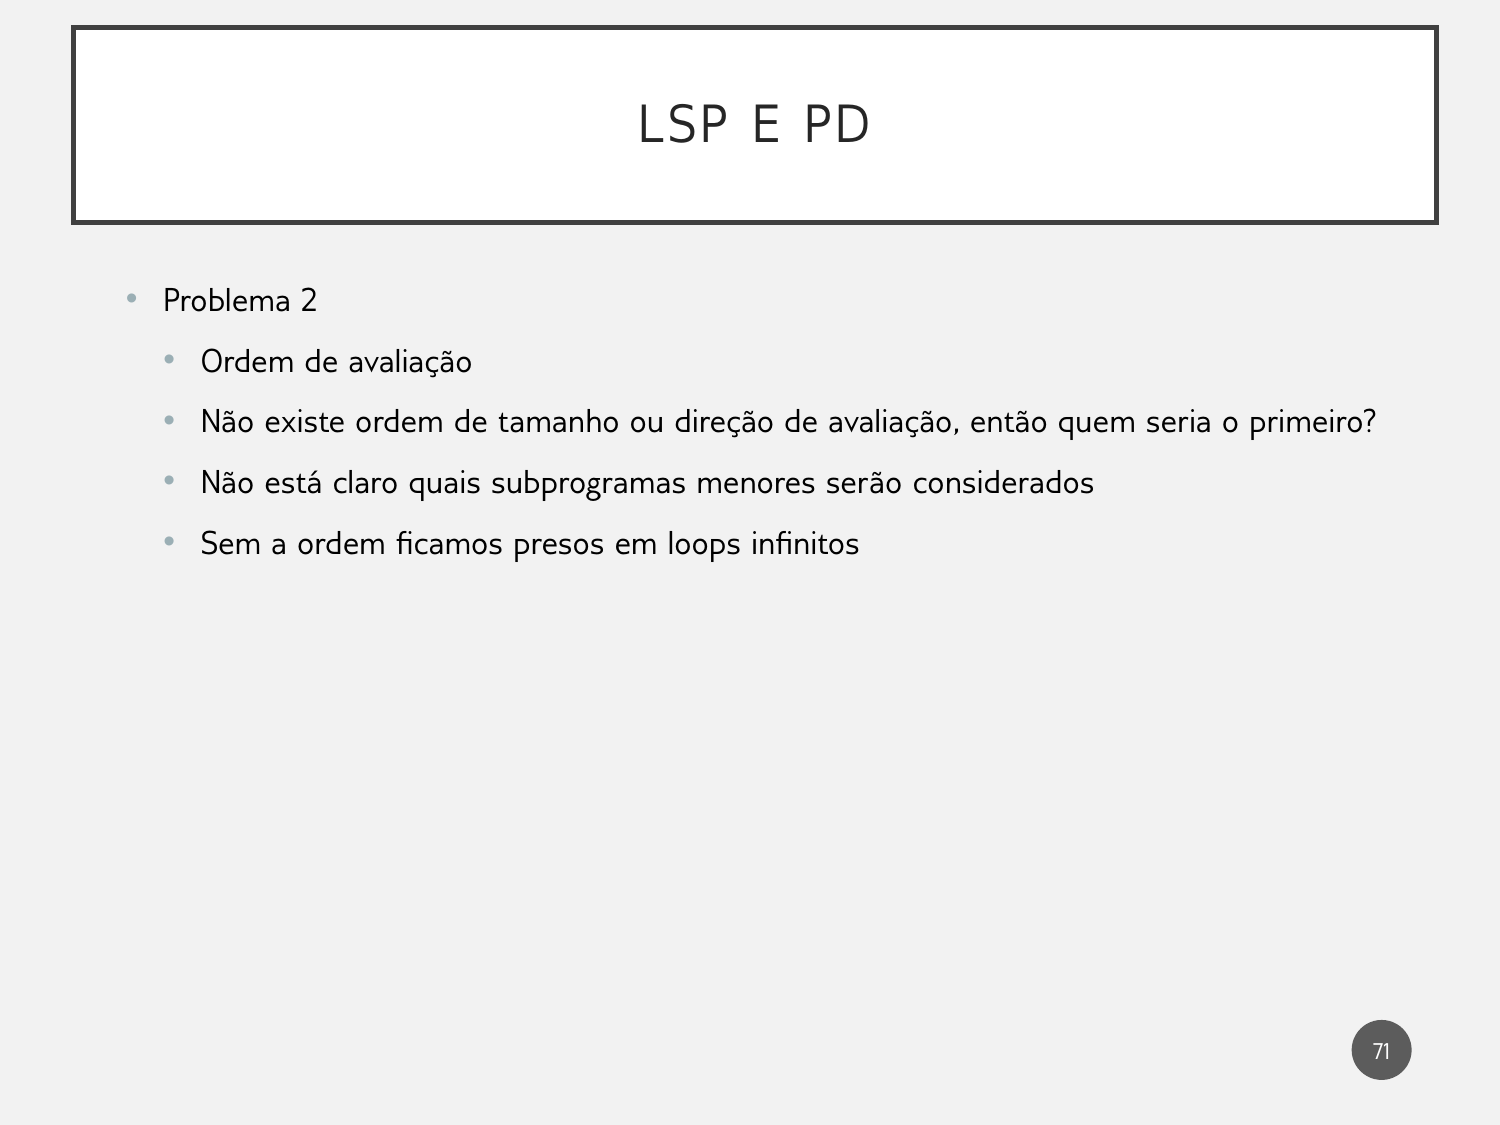

# LSP e PD
Problema 2
Ordem de avaliação
Não existe ordem de tamanho ou direção de avaliação, então quem seria o primeiro?
Não está claro quais subprogramas menores serão considerados
Sem a ordem ficamos presos em loops infinitos

71